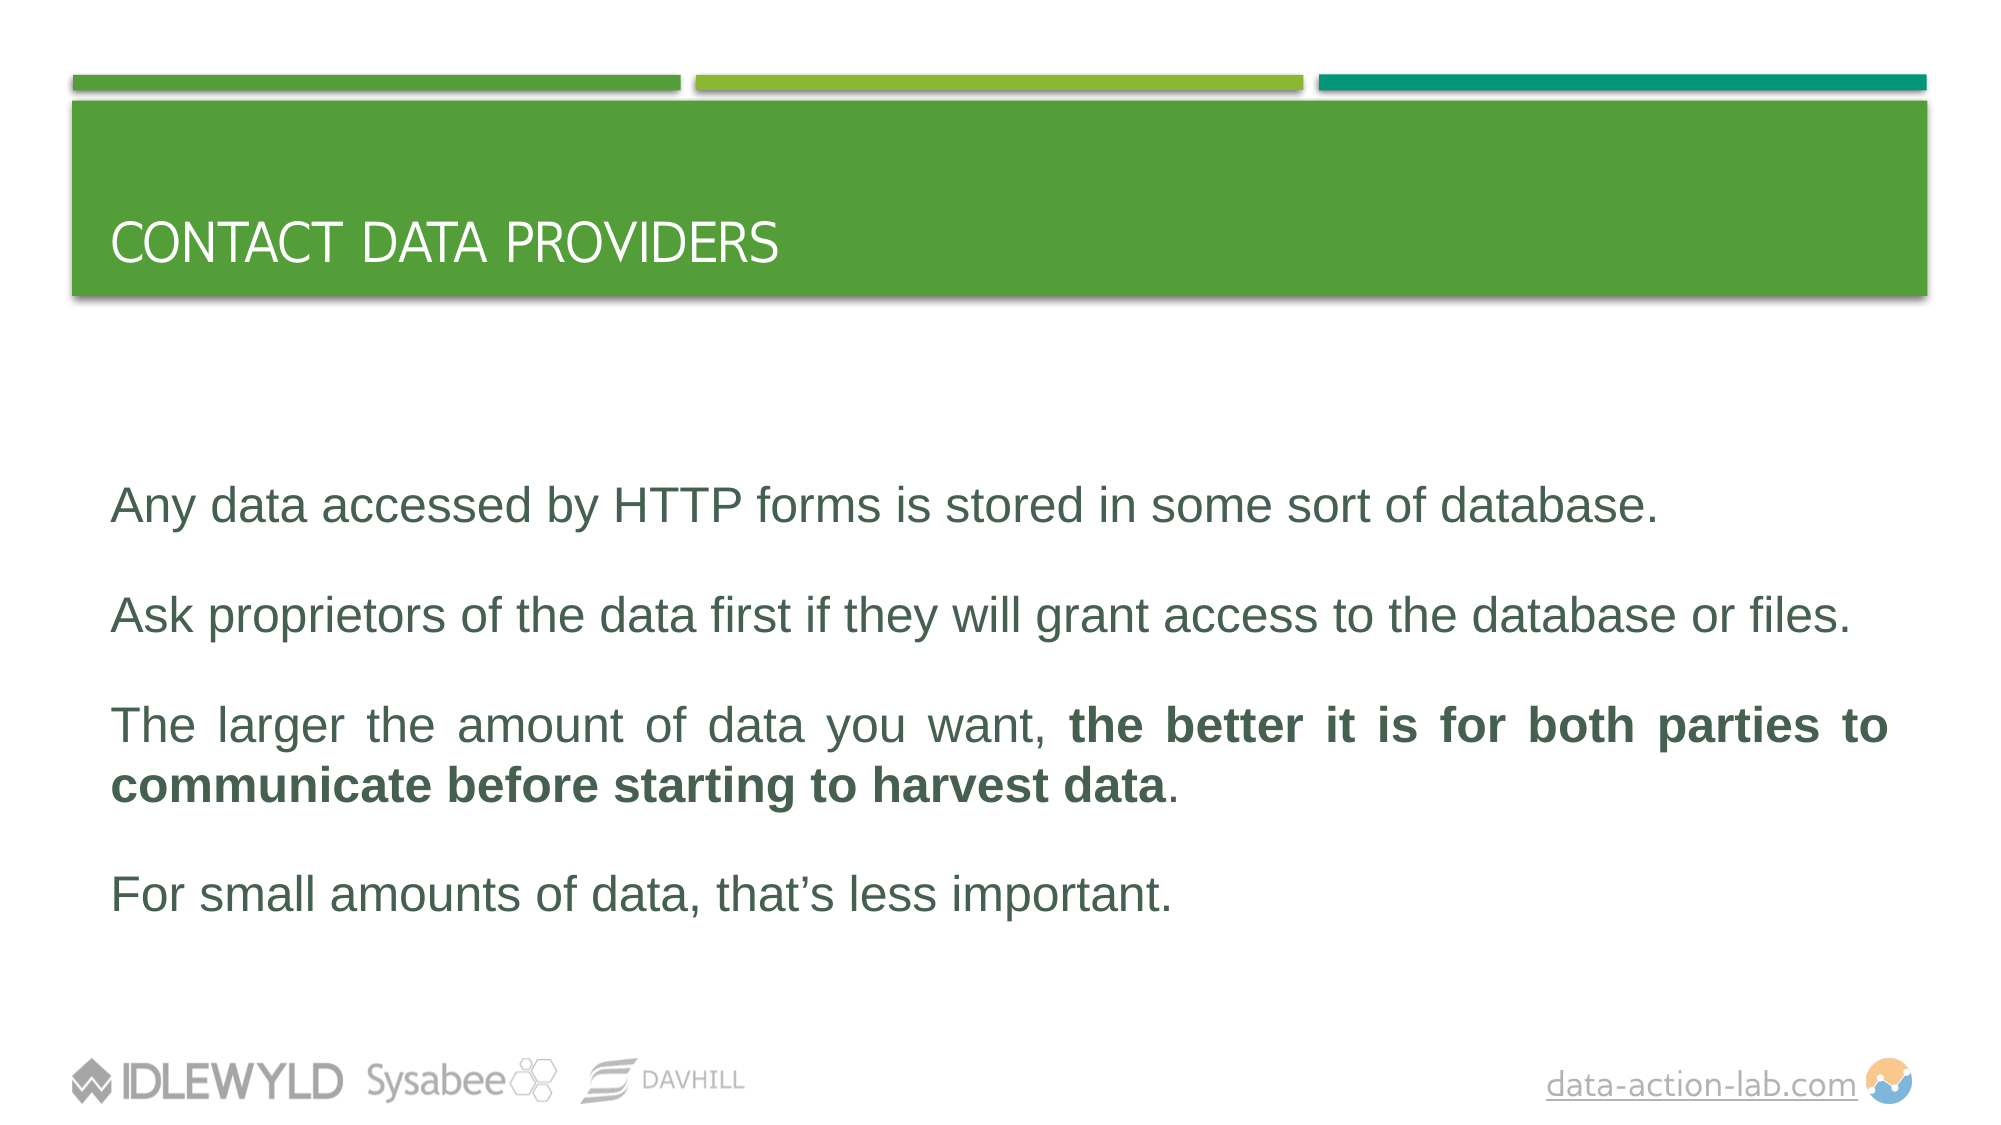

# Contact Data Providers
Any data accessed by HTTP forms is stored in some sort of database.

Ask proprietors of the data first if they will grant access to the database or files.

The larger the amount of data you want, the better it is for both parties to communicate before starting to harvest data.

For small amounts of data, that’s less important.